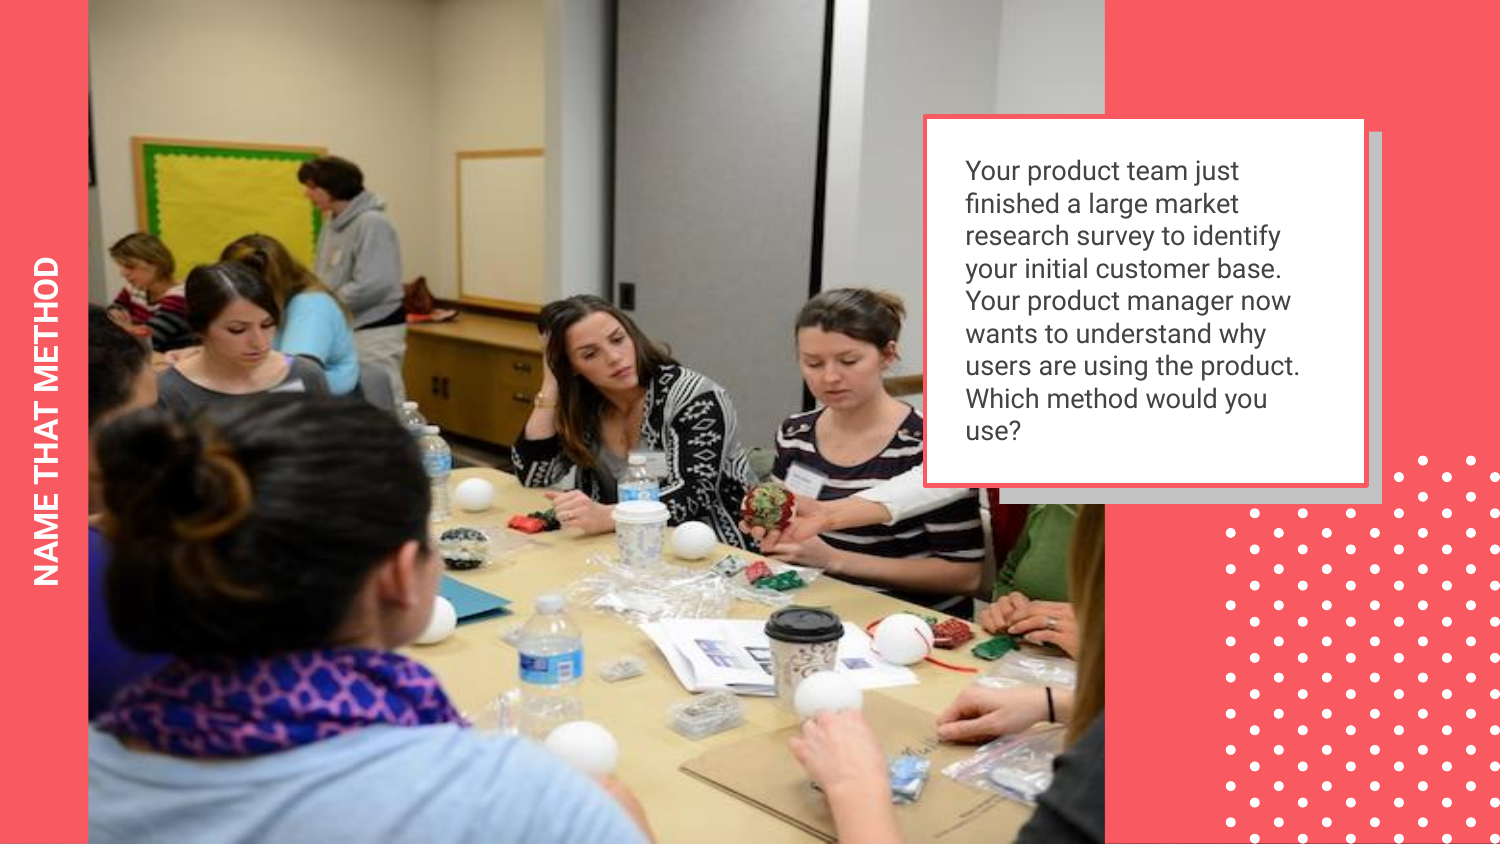

Your product team just finished a large market research survey to identify your initial customer base. Your product manager now wants to understand why users are using the product. Which method would you use?
# NAME THAT METHOD